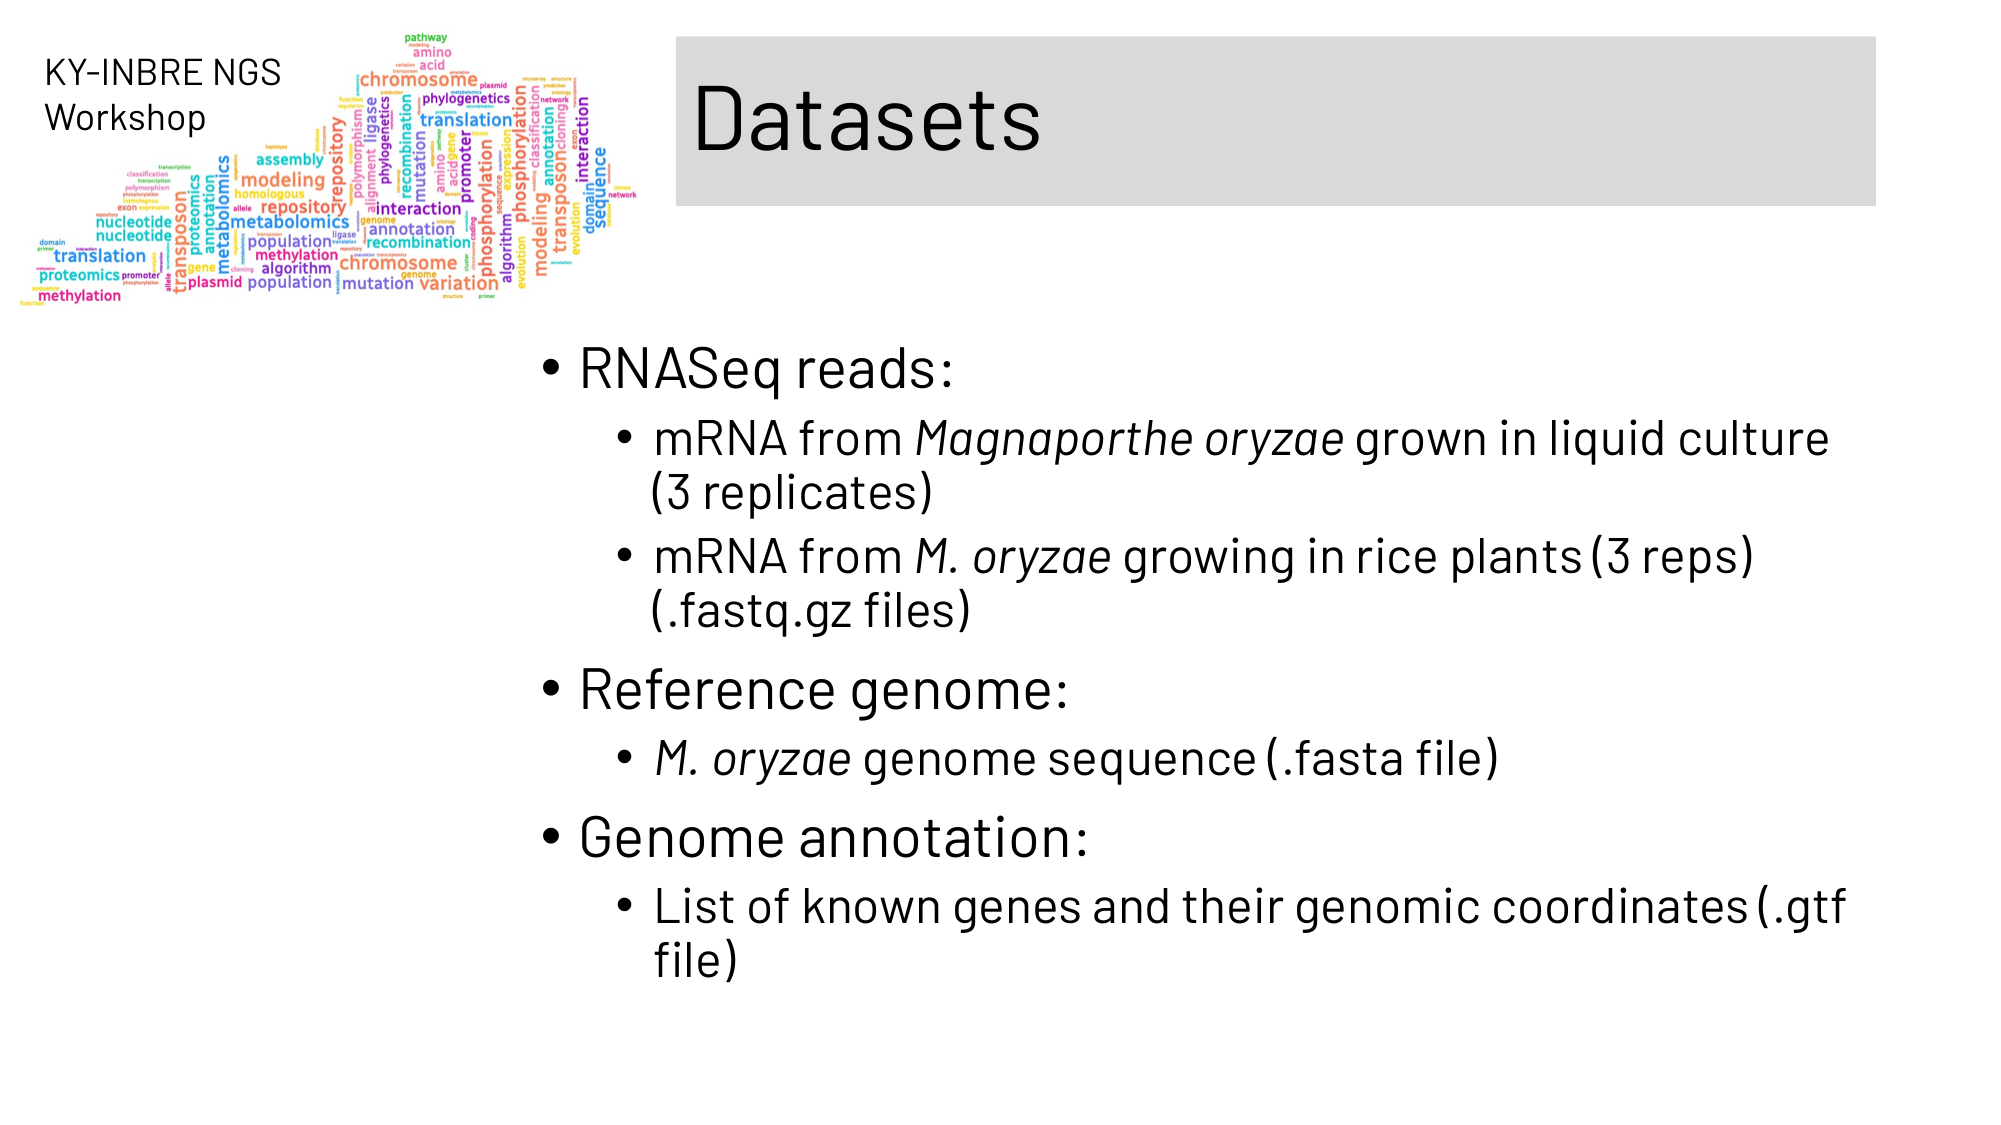

# Datasets
RNASeq reads:
mRNA from Magnaporthe oryzae grown in liquid culture (3 replicates)
mRNA from M. oryzae growing in rice plants (3 reps) (.fastq.gz files)
Reference genome:
M. oryzae genome sequence (.fasta file)
Genome annotation:
List of known genes and their genomic coordinates (.gtf file)